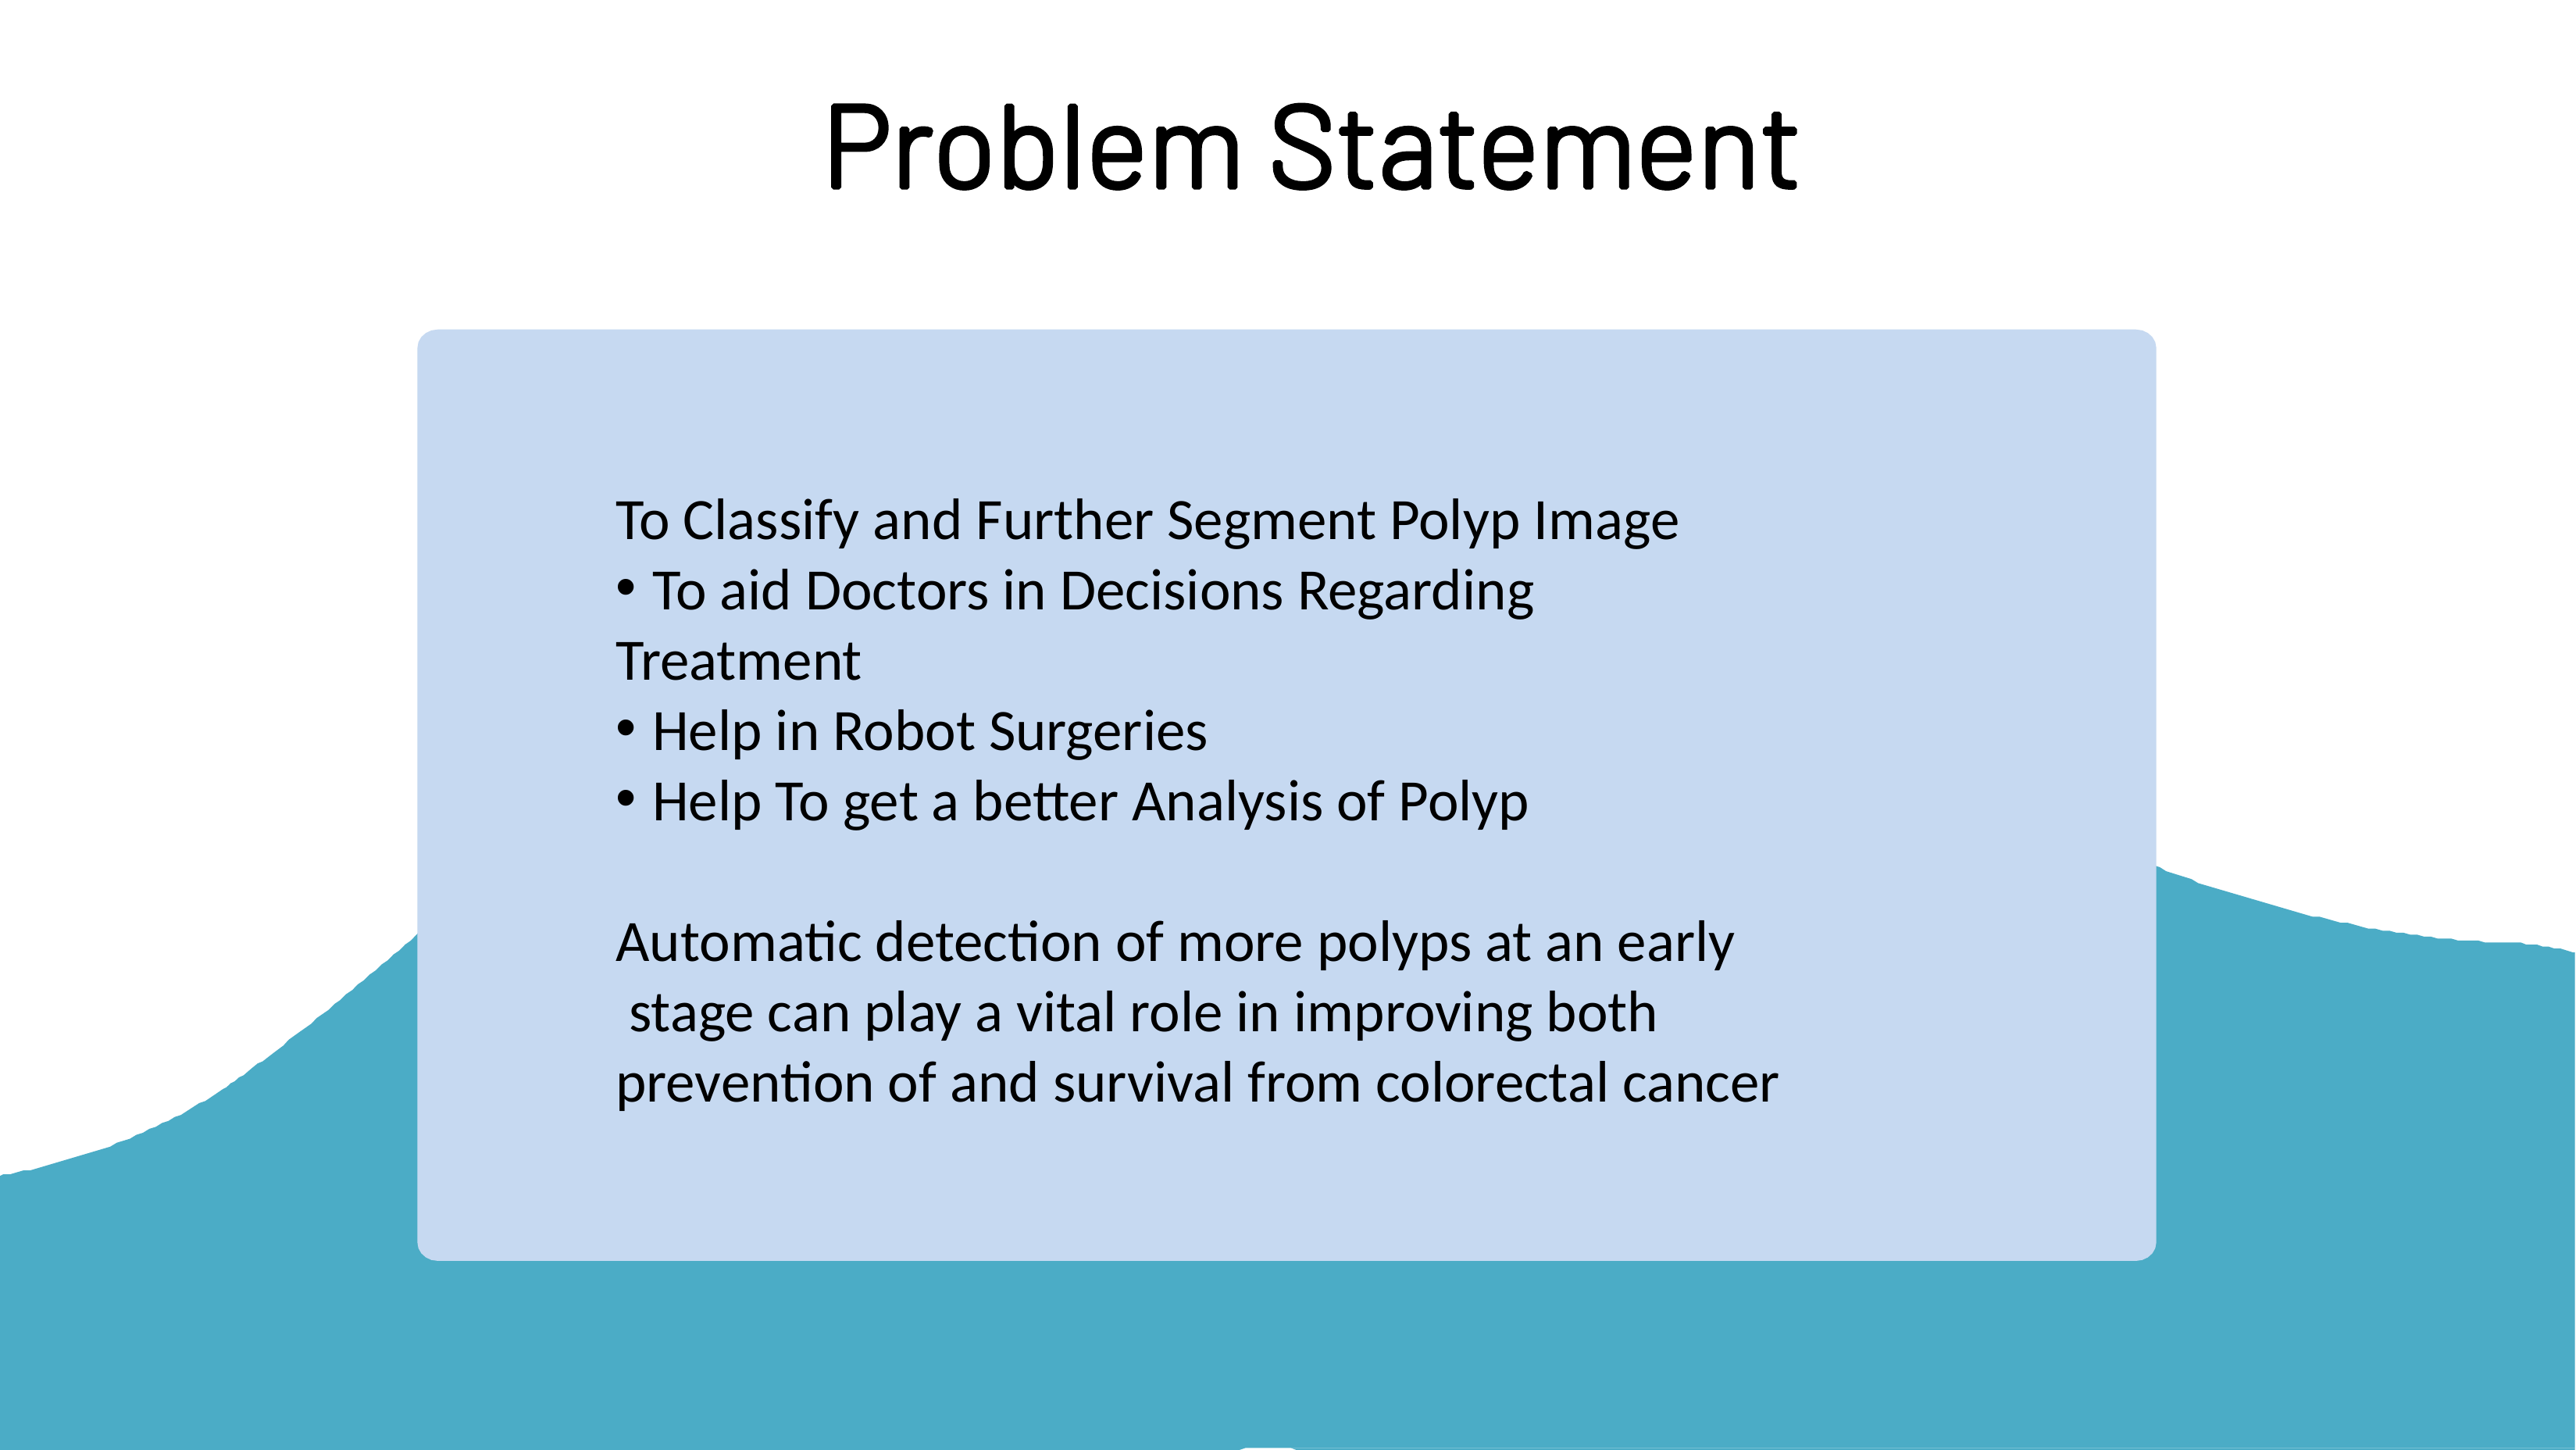

# Problem Statement

To Classify and Further Segment Polyp Image
To aid Doctors in Decisions Regarding
Treatment
Help in Robot Surgeries
Help To get a better Analysis of Polyp

Automatic detection of more polyps at an early
 stage can play a vital role in improving both
prevention of and survival from colorectal cancer